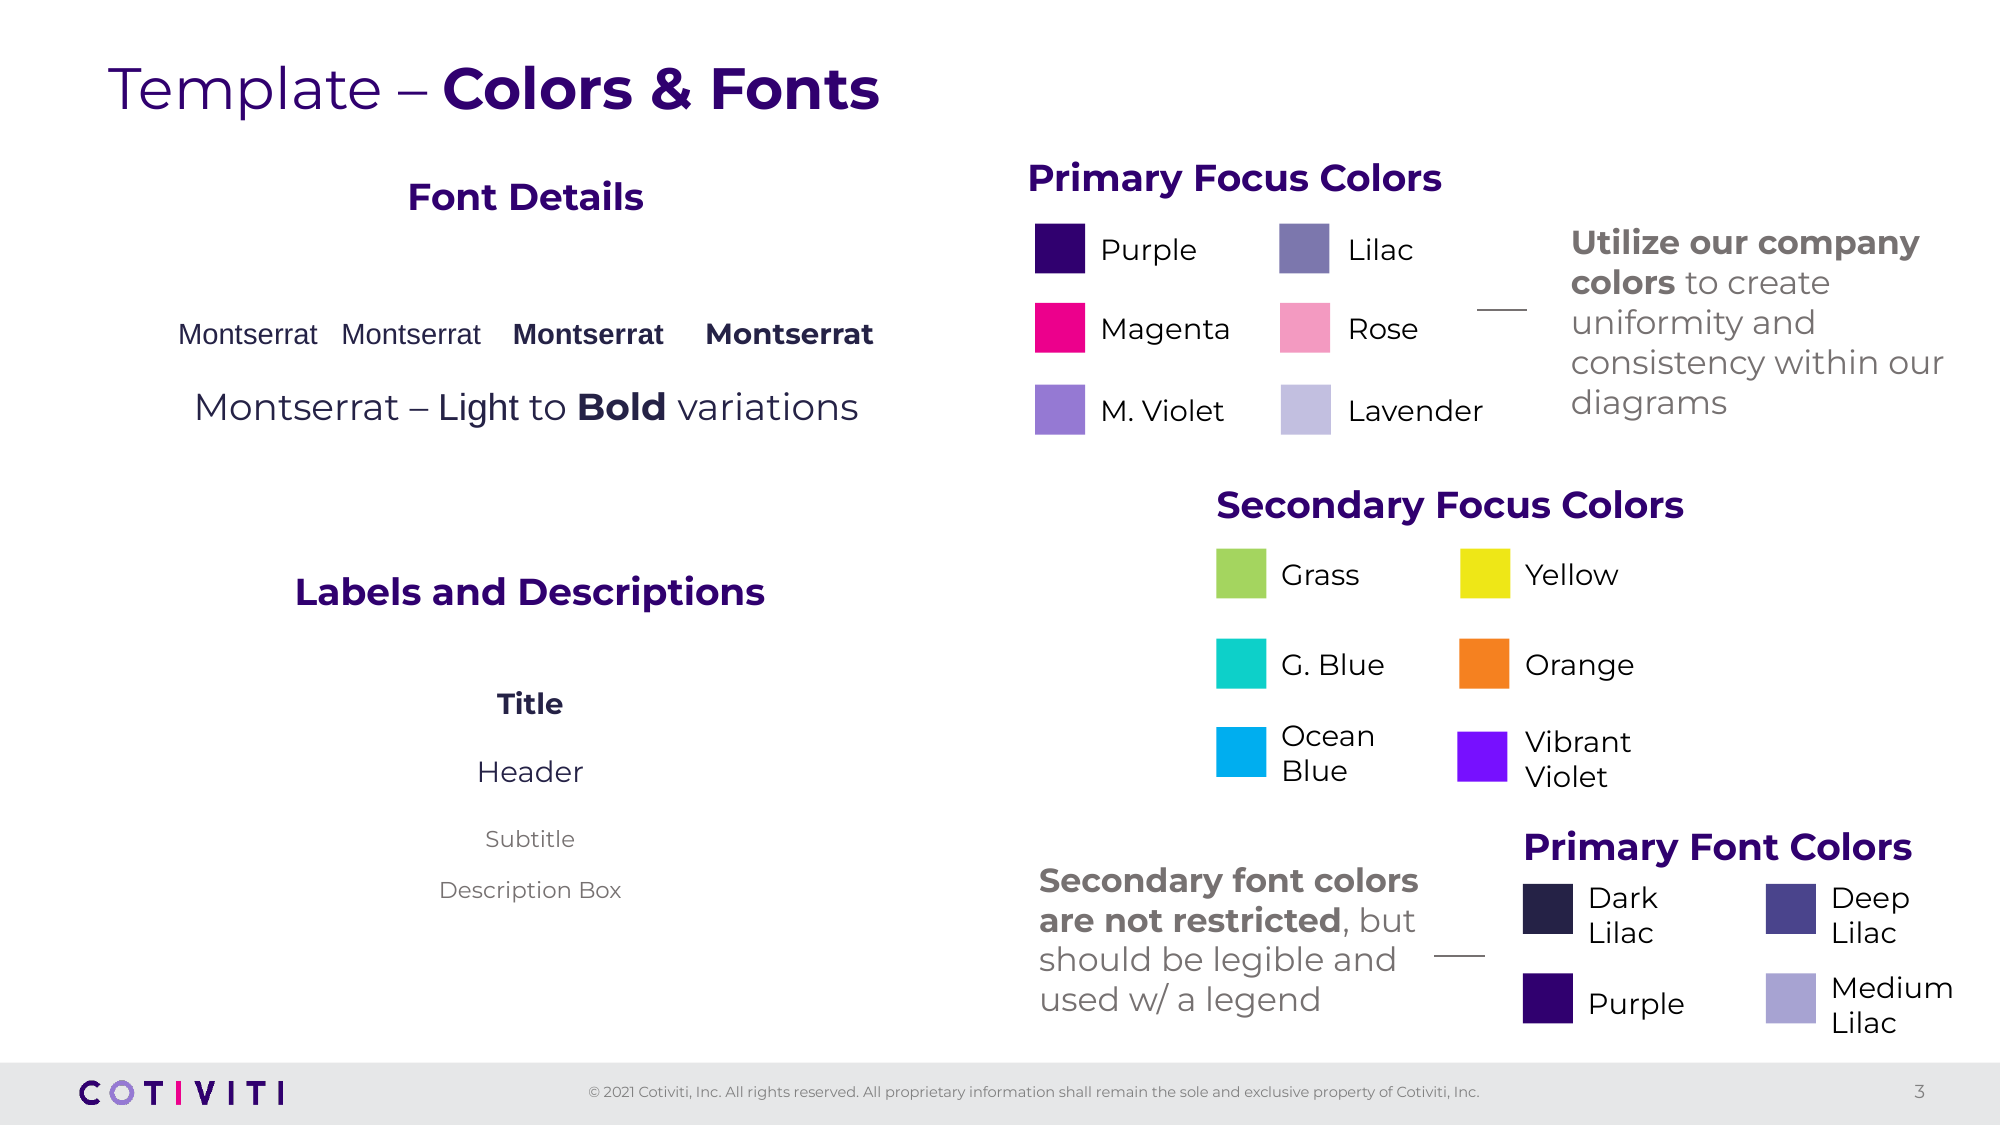

Template – Colors & Fonts
Primary Focus Colors

Purple

Lilac

Magenta

Rose

M. Violet

Lavender
Font Details
Utilize our company colors to create uniformity and consistency within our diagrams
Montserrat   Montserrat    Montserrat     Montserrat
Montserrat – Light to Bold variations

Secondary Focus Colors

Grass

Yellow

G. Blue

Orange
Ocean Blue
Vibrant Violet

Labels and Descriptions
Title
Header
Subtitle
Primary Font Colors
Dark
Lilac
Deep
Lilac

Medium Lilac

Purple
Secondary font colors are not restricted, but should be legible and used w/ a legend
Description Box
3